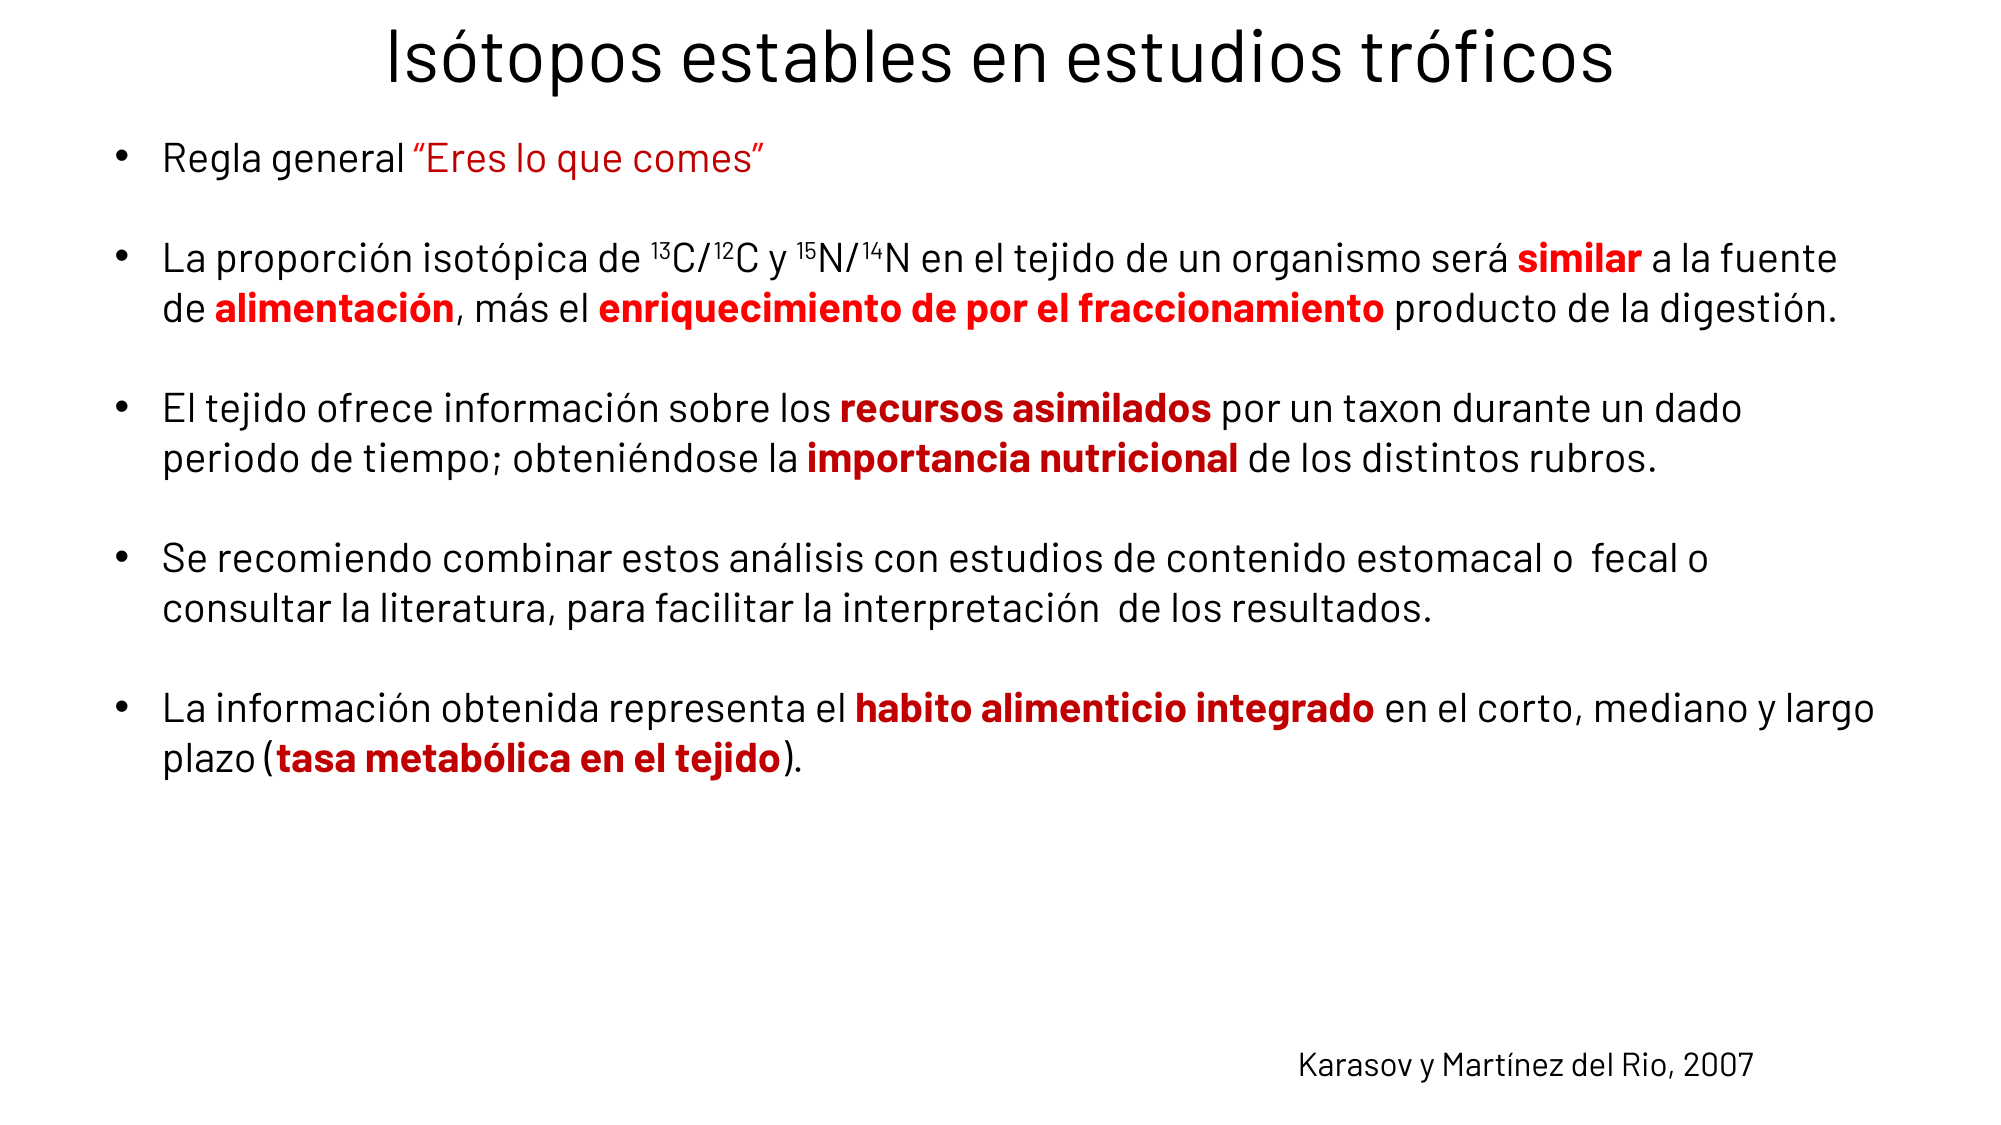

Isótopos estables en estudios tróficos
Regla general “Eres lo que comes”

La proporción isotópica de 13C/12C y 15N/14N en el tejido de un organismo será similar a la fuente de alimentación, más el enriquecimiento de por el fraccionamiento producto de la digestión.

El tejido ofrece información sobre los recursos asimilados por un taxon durante un dado periodo de tiempo; obteniéndose la importancia nutricional de los distintos rubros.

Se recomiendo combinar estos análisis con estudios de contenido estomacal o  fecal o consultar la literatura, para facilitar la interpretación  de los resultados.

La información obtenida representa el habito alimenticio integrado en el corto, mediano y largo plazo (tasa metabólica en el tejido).
Karasov y Martínez del Rio, 2007